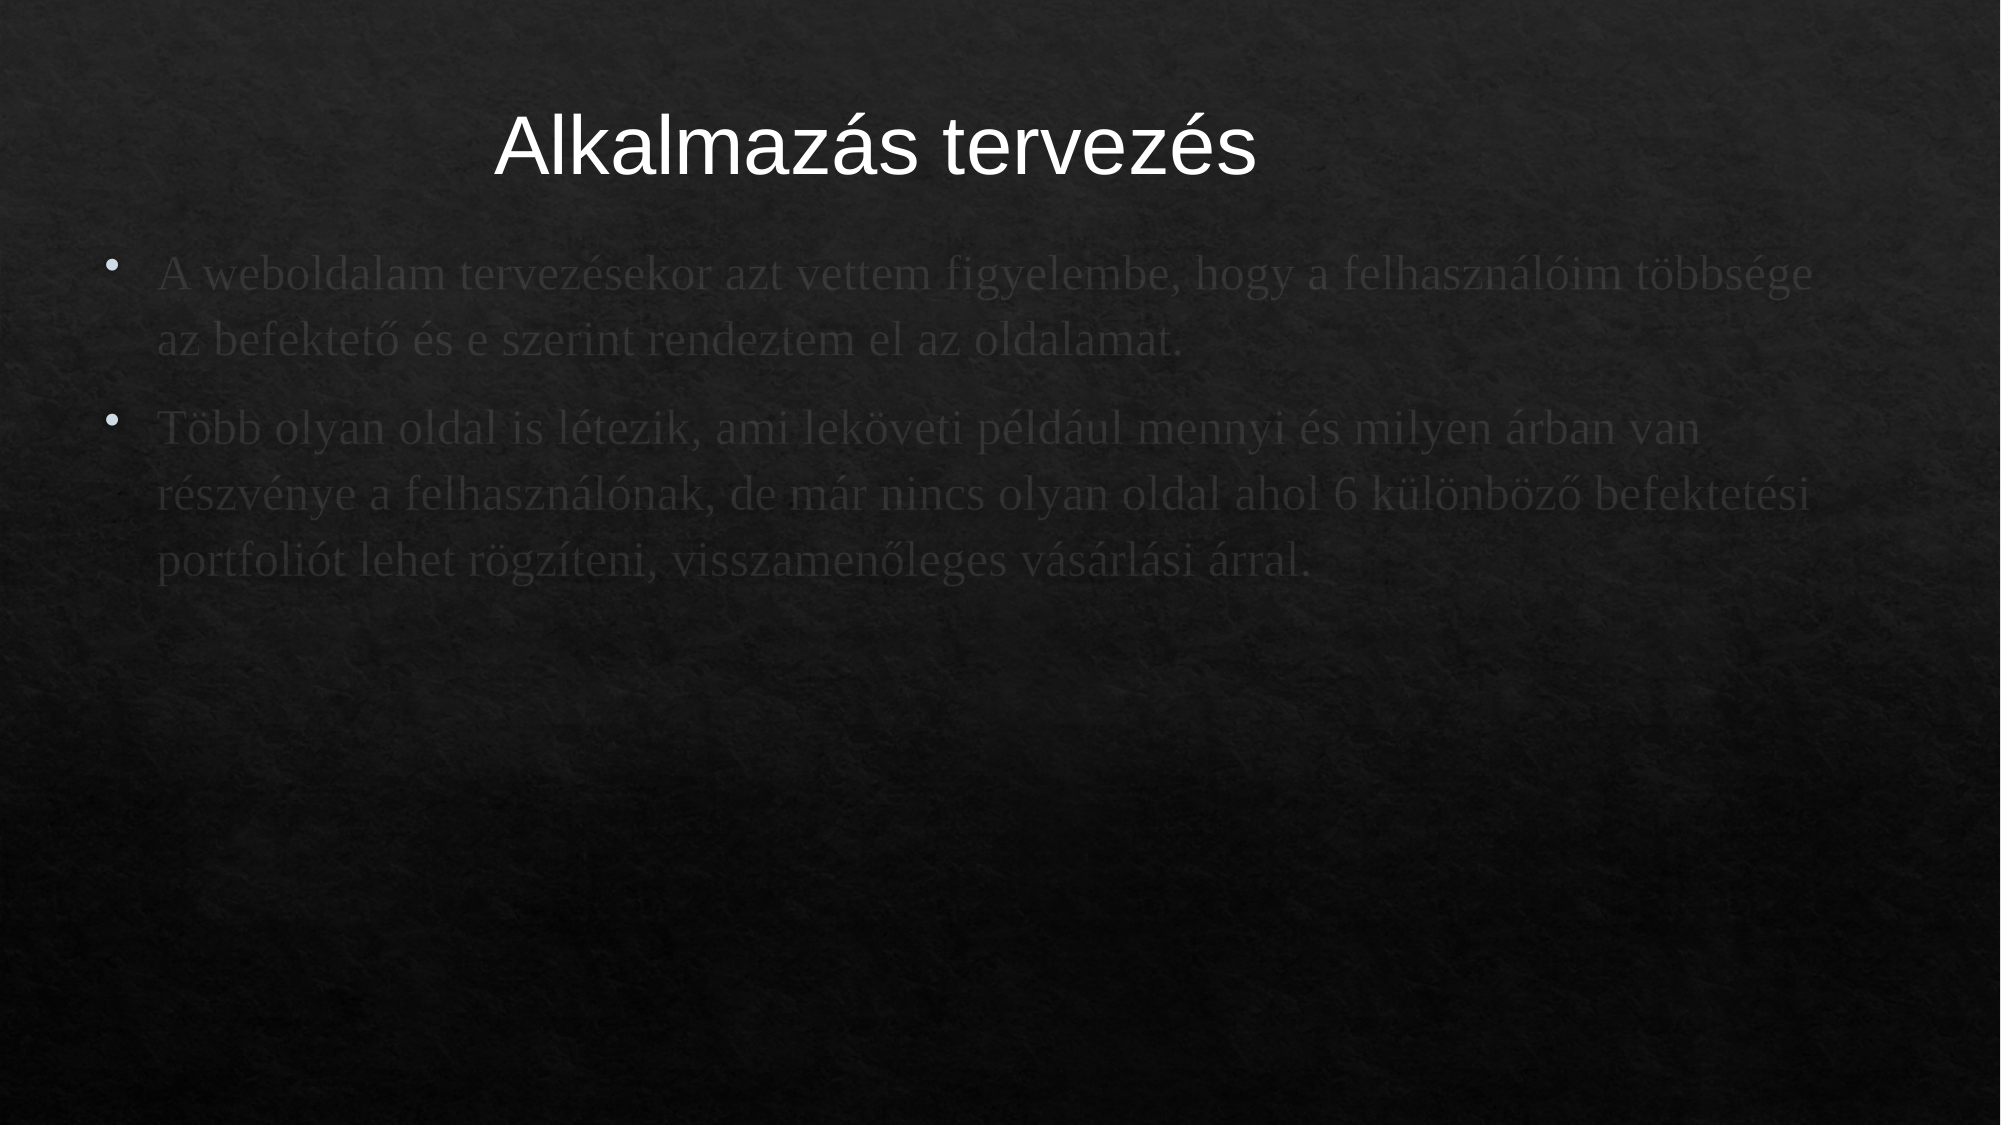

Alkalmazás tervezés
A weboldalam tervezésekor azt vettem figyelembe, hogy a felhasználóim többsége az befektető és e szerint rendeztem el az oldalamat.
Több olyan oldal is létezik, ami leköveti például mennyi és milyen árban van részvénye a felhasználónak, de már nincs olyan oldal ahol 6 különböző befektetési portfoliót lehet rögzíteni, visszamenőleges vásárlási árral.